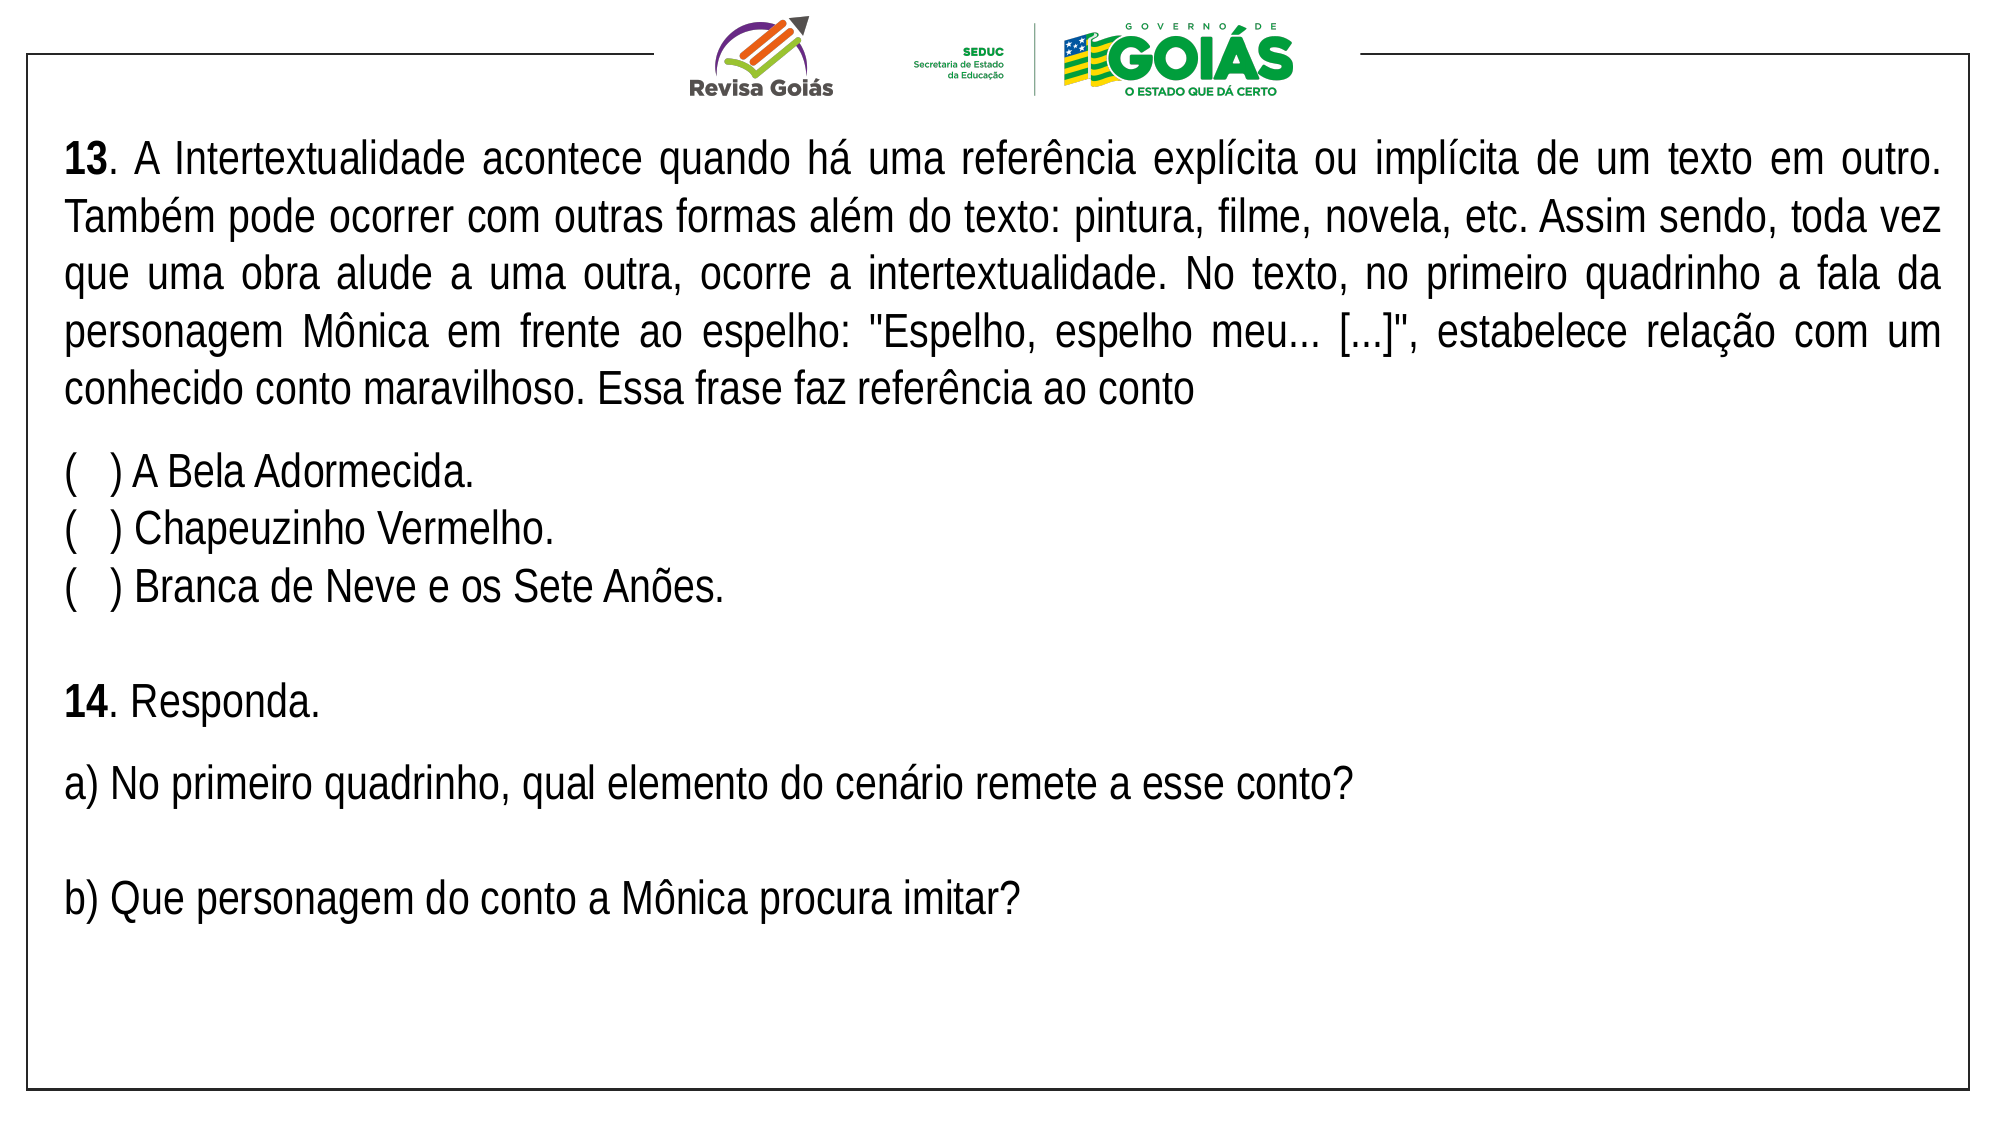

13. A Intertextualidade acontece quando há uma referência explícita ou implícita de um texto em outro. Também pode ocorrer com outras formas além do texto: pintura, filme, novela, etc. Assim sendo, toda vez que uma obra alude a uma outra, ocorre a intertextualidade. No texto, no primeiro quadrinho a fala da personagem Mônica em frente ao espelho: "Espelho, espelho meu... [...]", estabelece relação com um conhecido conto maravilhoso. Essa frase faz referência ao conto

(   ) A Bela Adormecida.
(   ) Chapeuzinho Vermelho.
(   ) Branca de Neve e os Sete Anões.

14. Responda.

a) No primeiro quadrinho, qual elemento do cenário remete a esse conto?

b) Que personagem do conto a Mônica procura imitar?